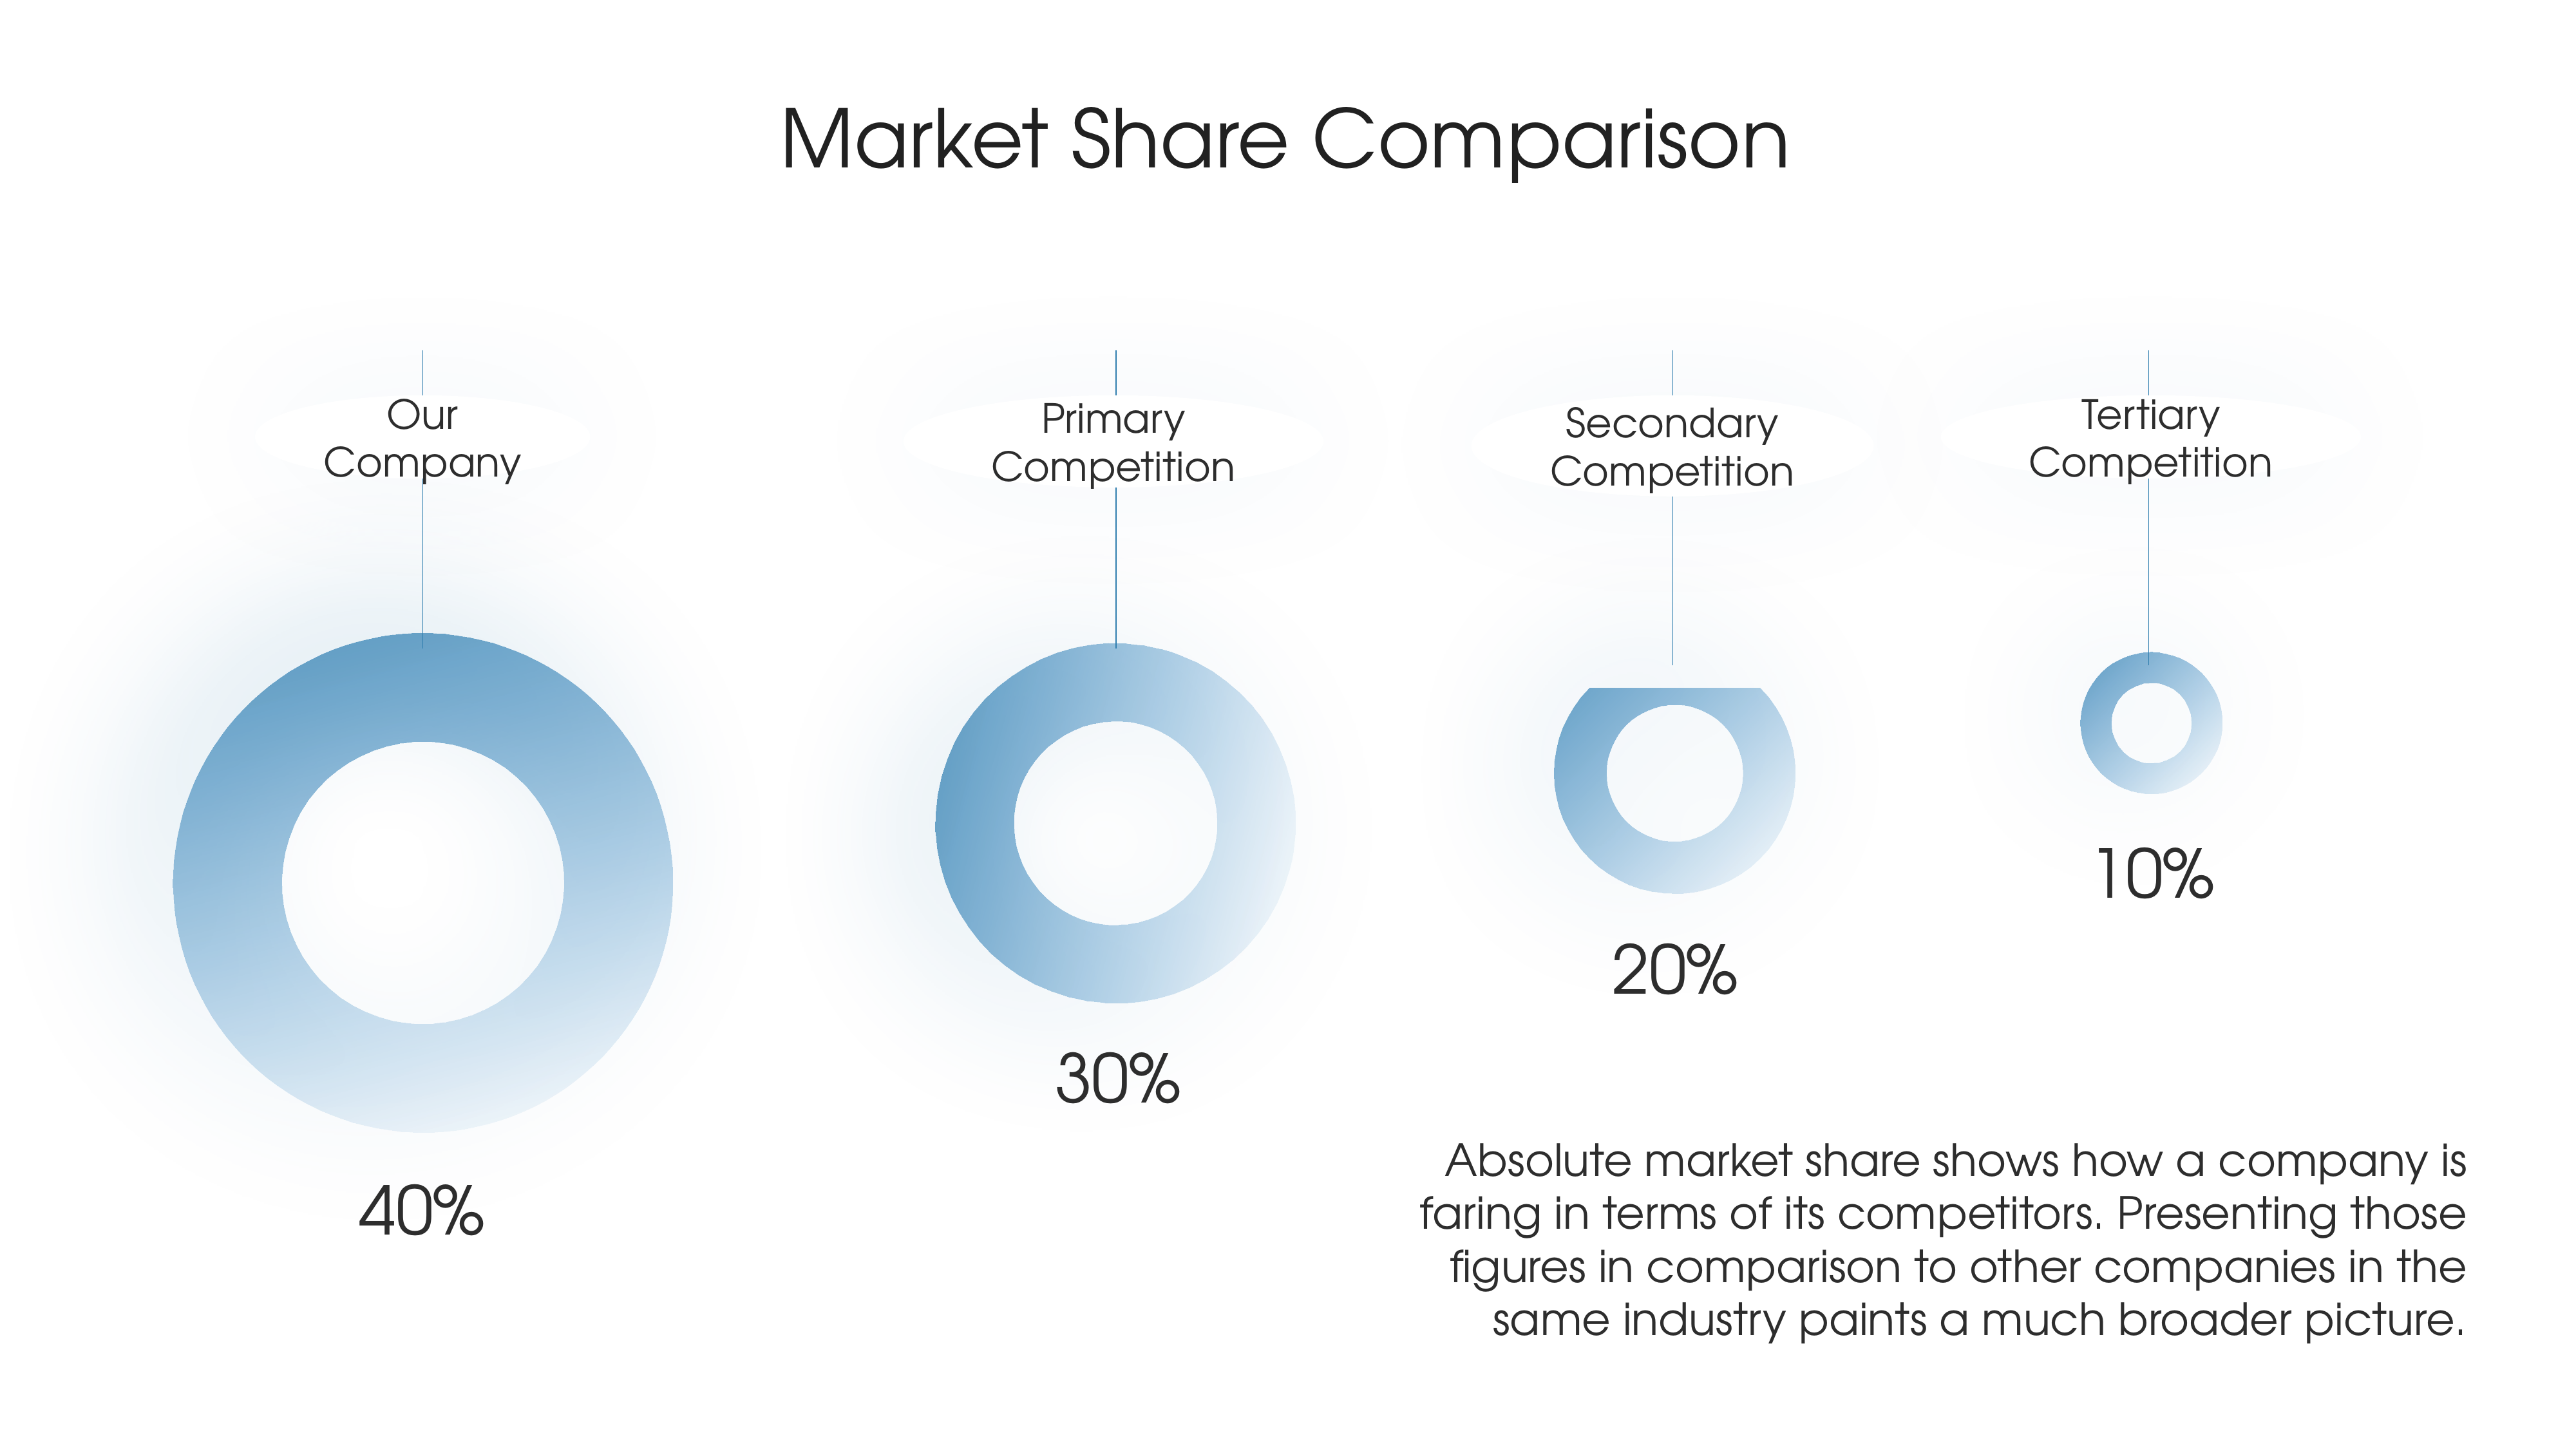

Market Share Comparison
Our Company
Primary Competition
Secondary Competition
Tertiary Competition

10%
20%
30%
Absolute market share shows how a company is faring in terms of its competitors. Presenting those figures in comparison to other companies in the same industry paints a much broader picture.
40%